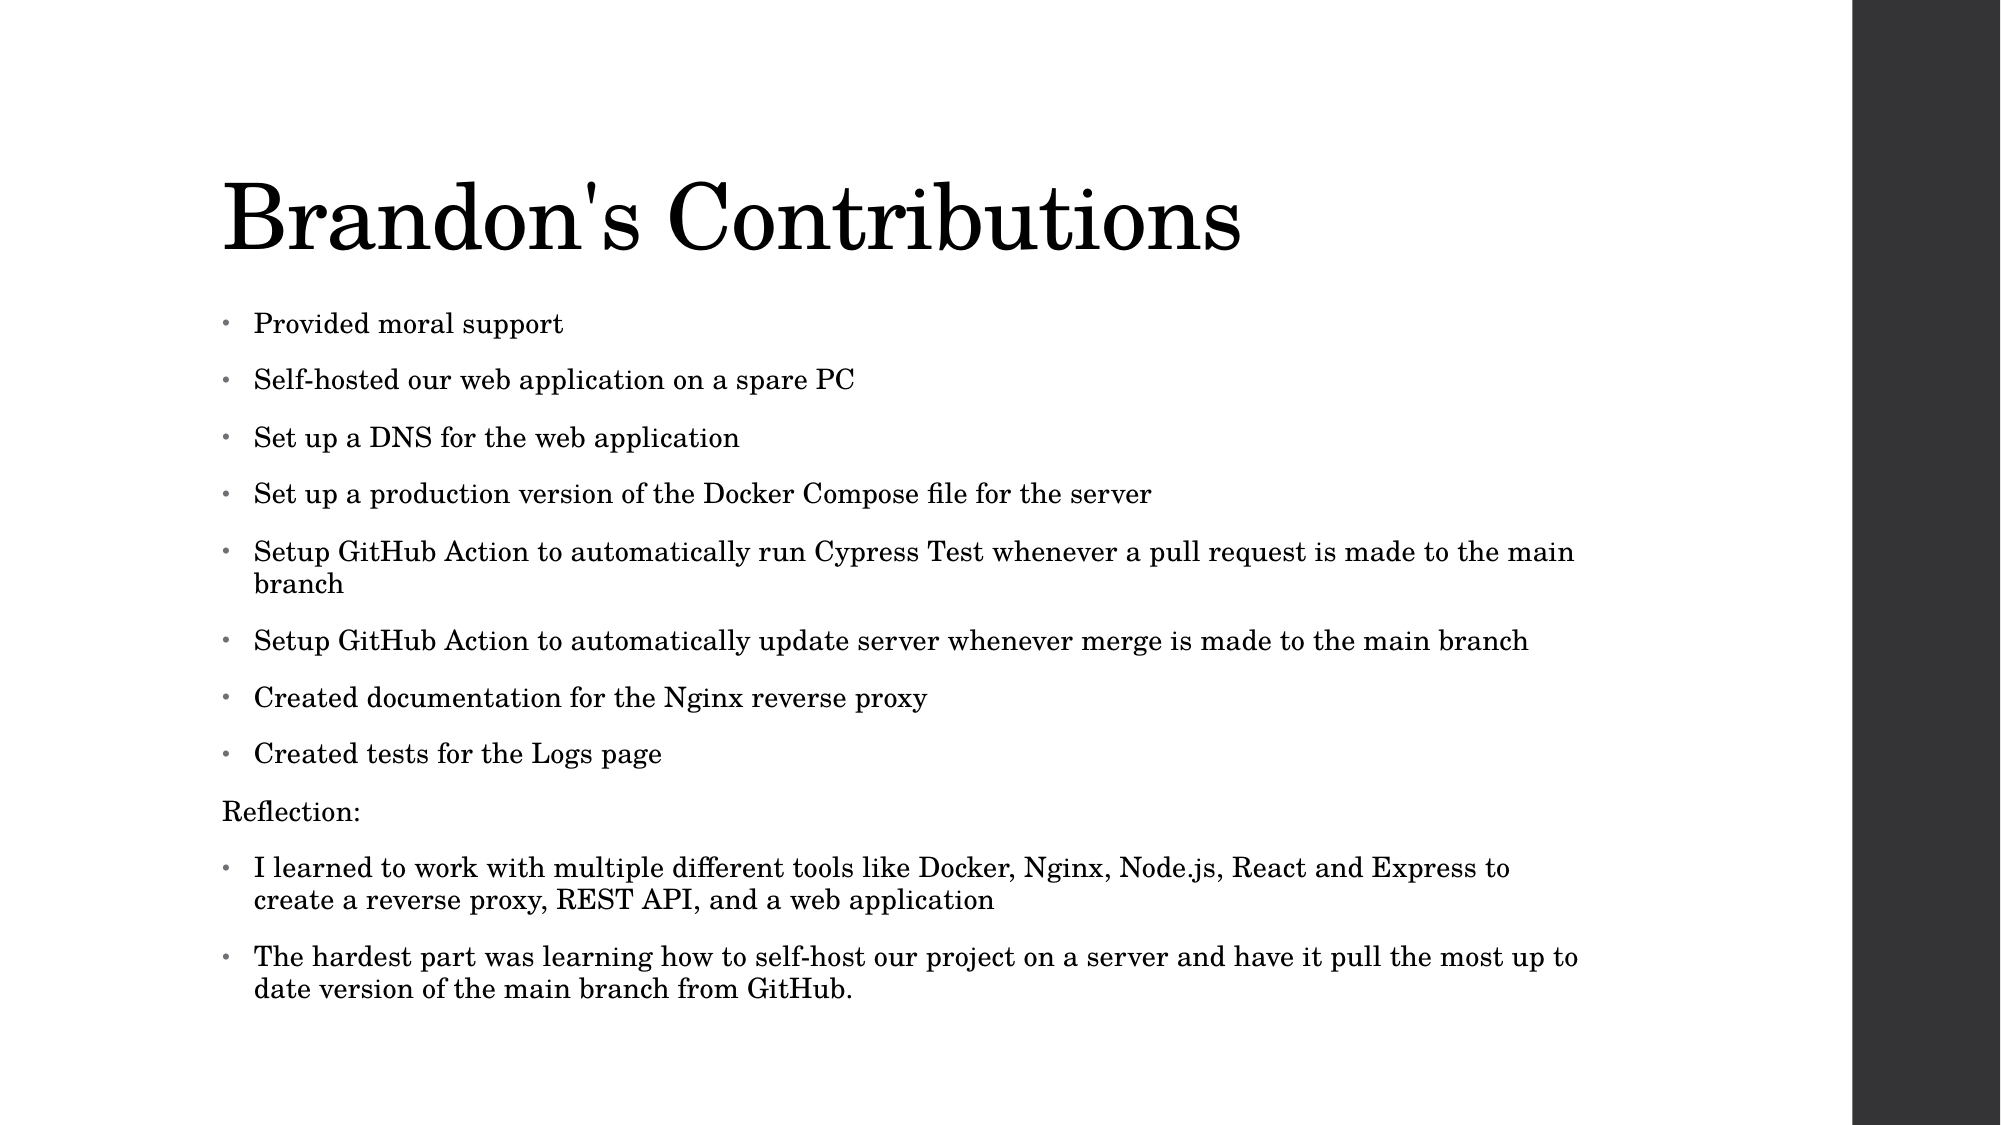

# Brandon's Contributions
Provided moral support
Self-hosted our web application on a spare PC
Set up a DNS for the web application
Set up a production version of the Docker Compose file for the server
Setup GitHub Action to automatically run Cypress Test whenever a pull request is made to the main branch
Setup GitHub Action to automatically update server whenever merge is made to the main branch
Created documentation for the Nginx reverse proxy
Created tests for the Logs page
Reflection:
I learned to work with multiple different tools like Docker, Nginx, Node.js, React and Express to create a reverse proxy, REST API, and a web application
The hardest part was learning how to self-host our project on a server and have it pull the most up to date version of the main branch from GitHub.